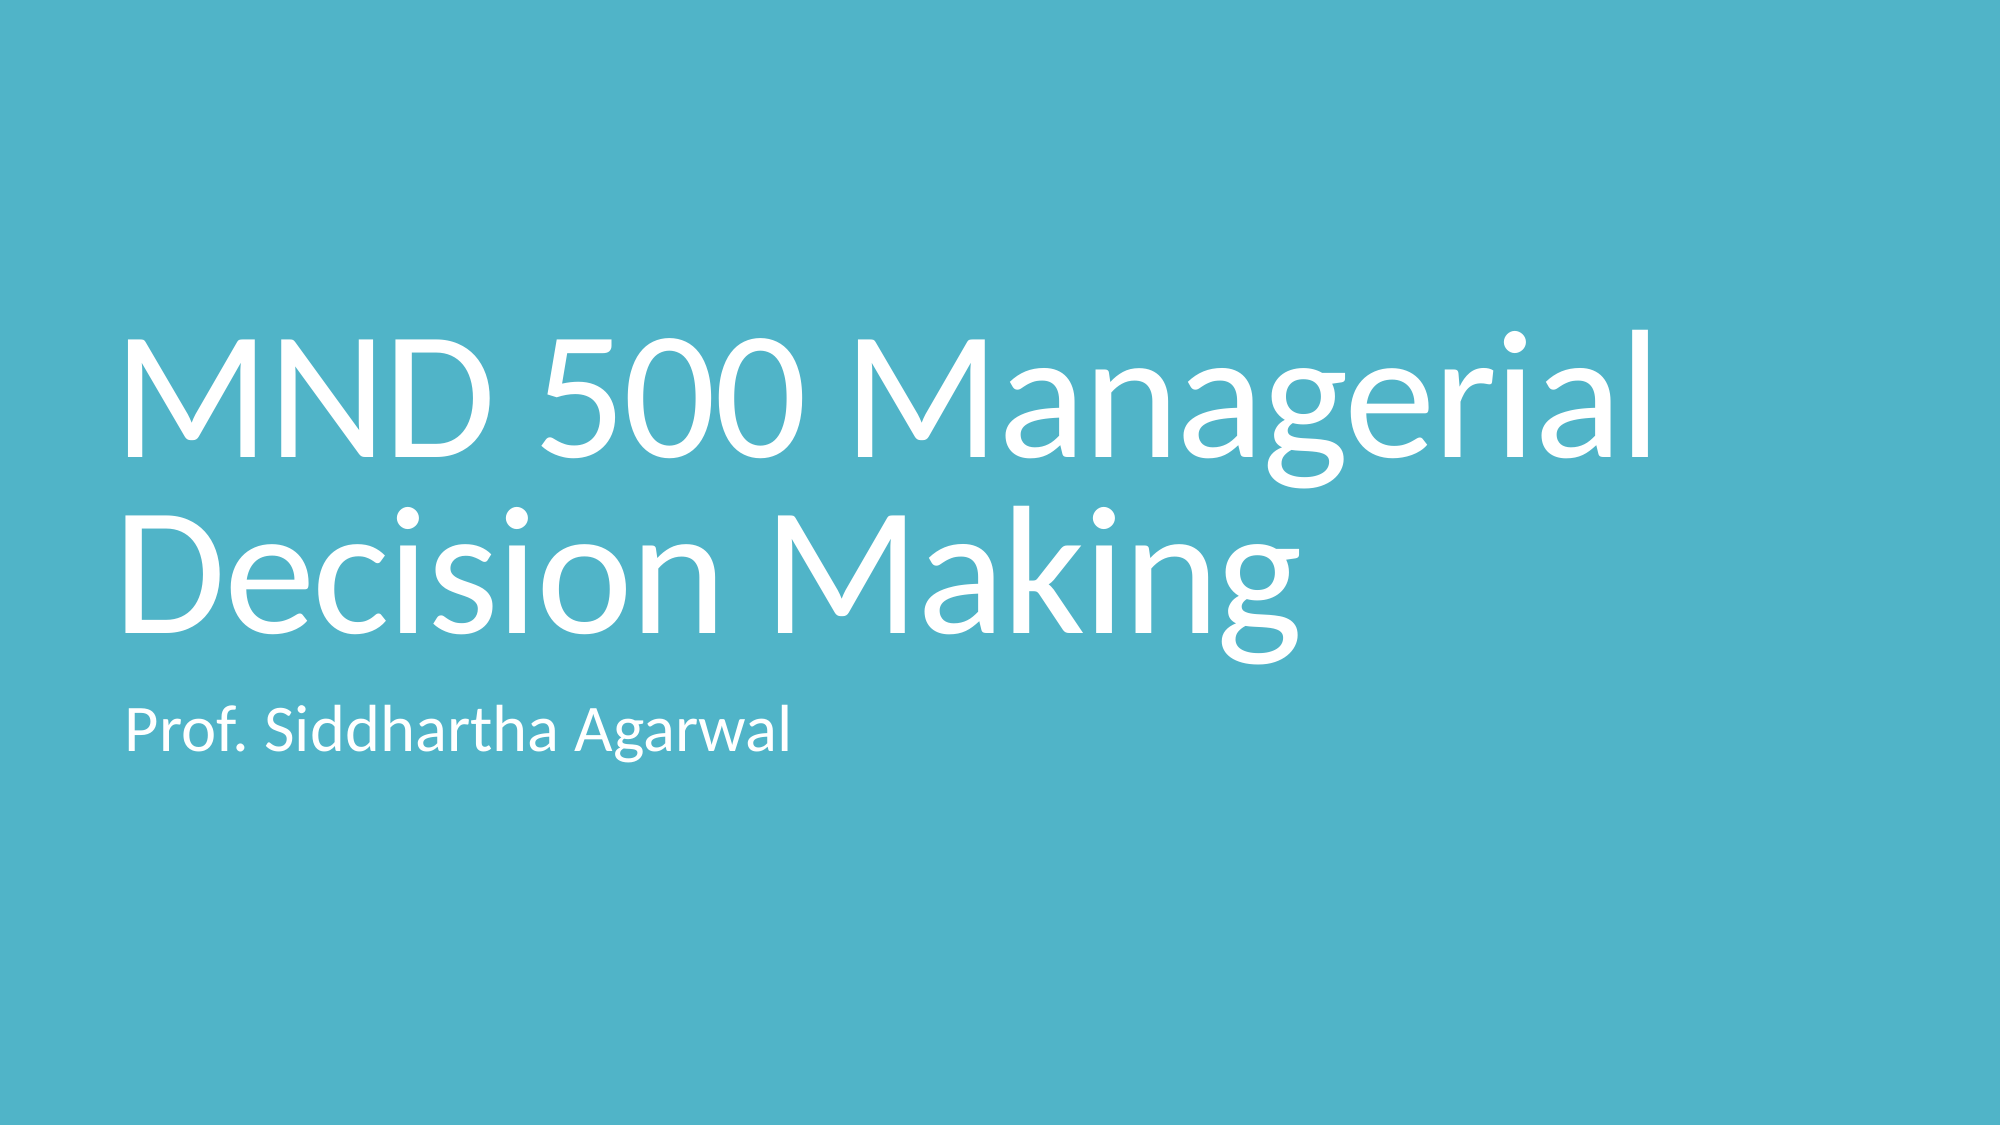

# MND 500 Managerial Decision Making
Prof. Siddhartha Agarwal